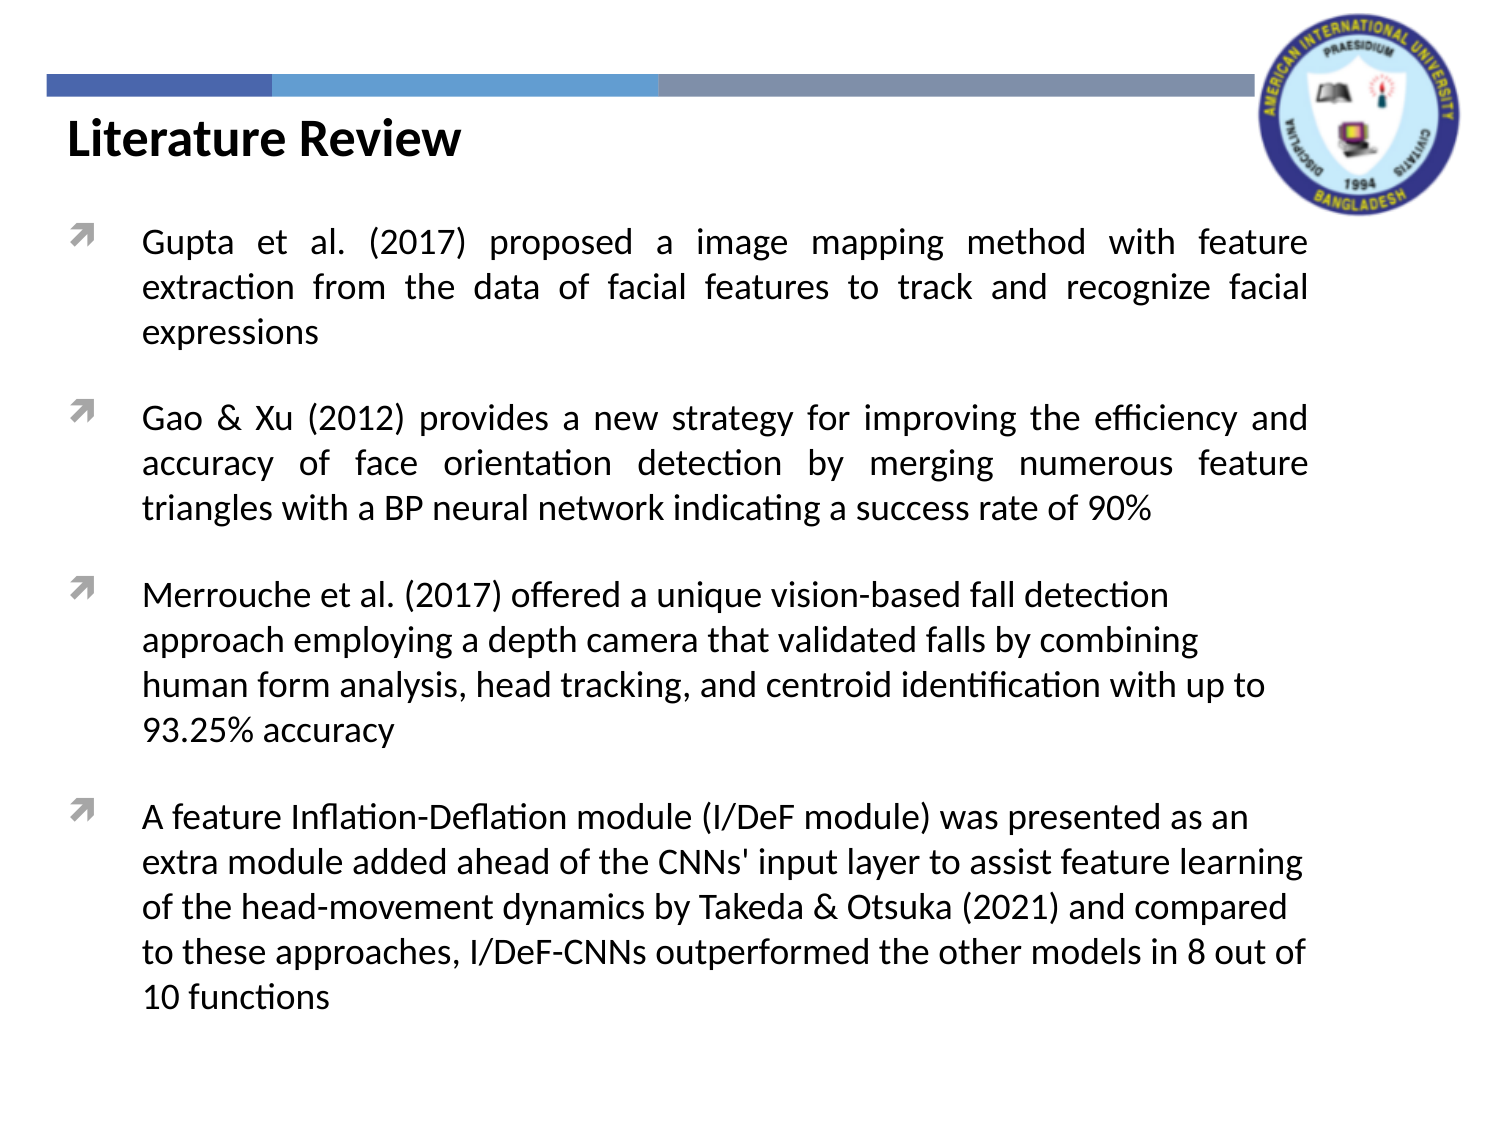

Literature Review
Gupta et al. (2017) proposed a image mapping method with feature extraction from the data of facial features to track and recognize facial expressions
Gao & Xu (2012) provides a new strategy for improving the efficiency and accuracy of face orientation detection by merging numerous feature triangles with a BP neural network indicating a success rate of 90%
Merrouche et al. (2017) offered a unique vision-based fall detection approach employing a depth camera that validated falls by combining human form analysis, head tracking, and centroid identification with up to 93.25% accuracy
A feature Inflation-Deflation module (I/DeF module) was presented as an extra module added ahead of the CNNs' input layer to assist feature learning of the head-movement dynamics by Takeda & Otsuka (2021) and compared to these approaches, I/DeF-CNNs outperformed the other models in 8 out of 10 functions